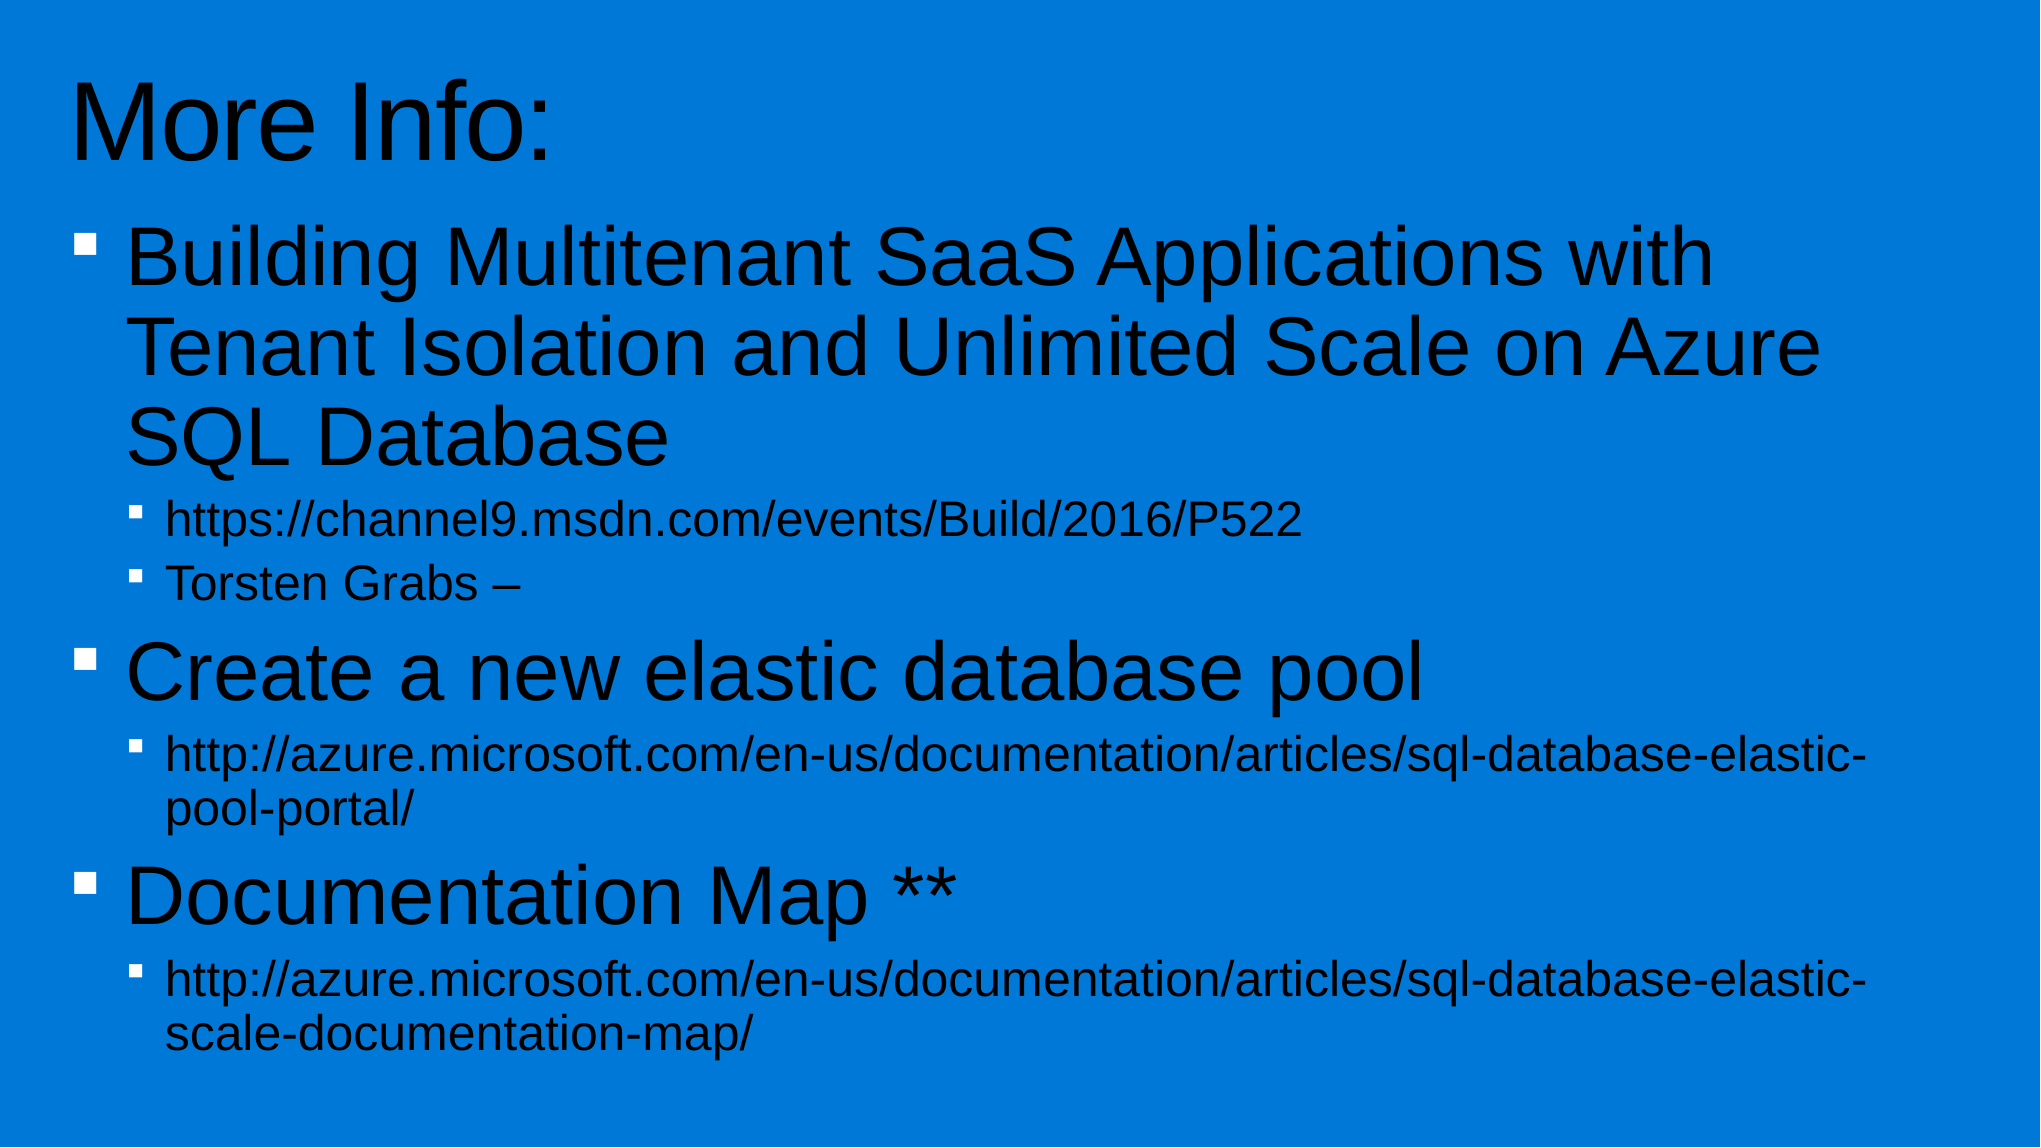

# More Info:
Building Multitenant SaaS Applications with Tenant Isolation and Unlimited Scale on Azure SQL Database
https://channel9.msdn.com/events/Build/2016/P522
Torsten Grabs –
Create a new elastic database pool
http://azure.microsoft.com/en-us/documentation/articles/sql-database-elastic-pool-portal/
Documentation Map **
http://azure.microsoft.com/en-us/documentation/articles/sql-database-elastic-scale-documentation-map/